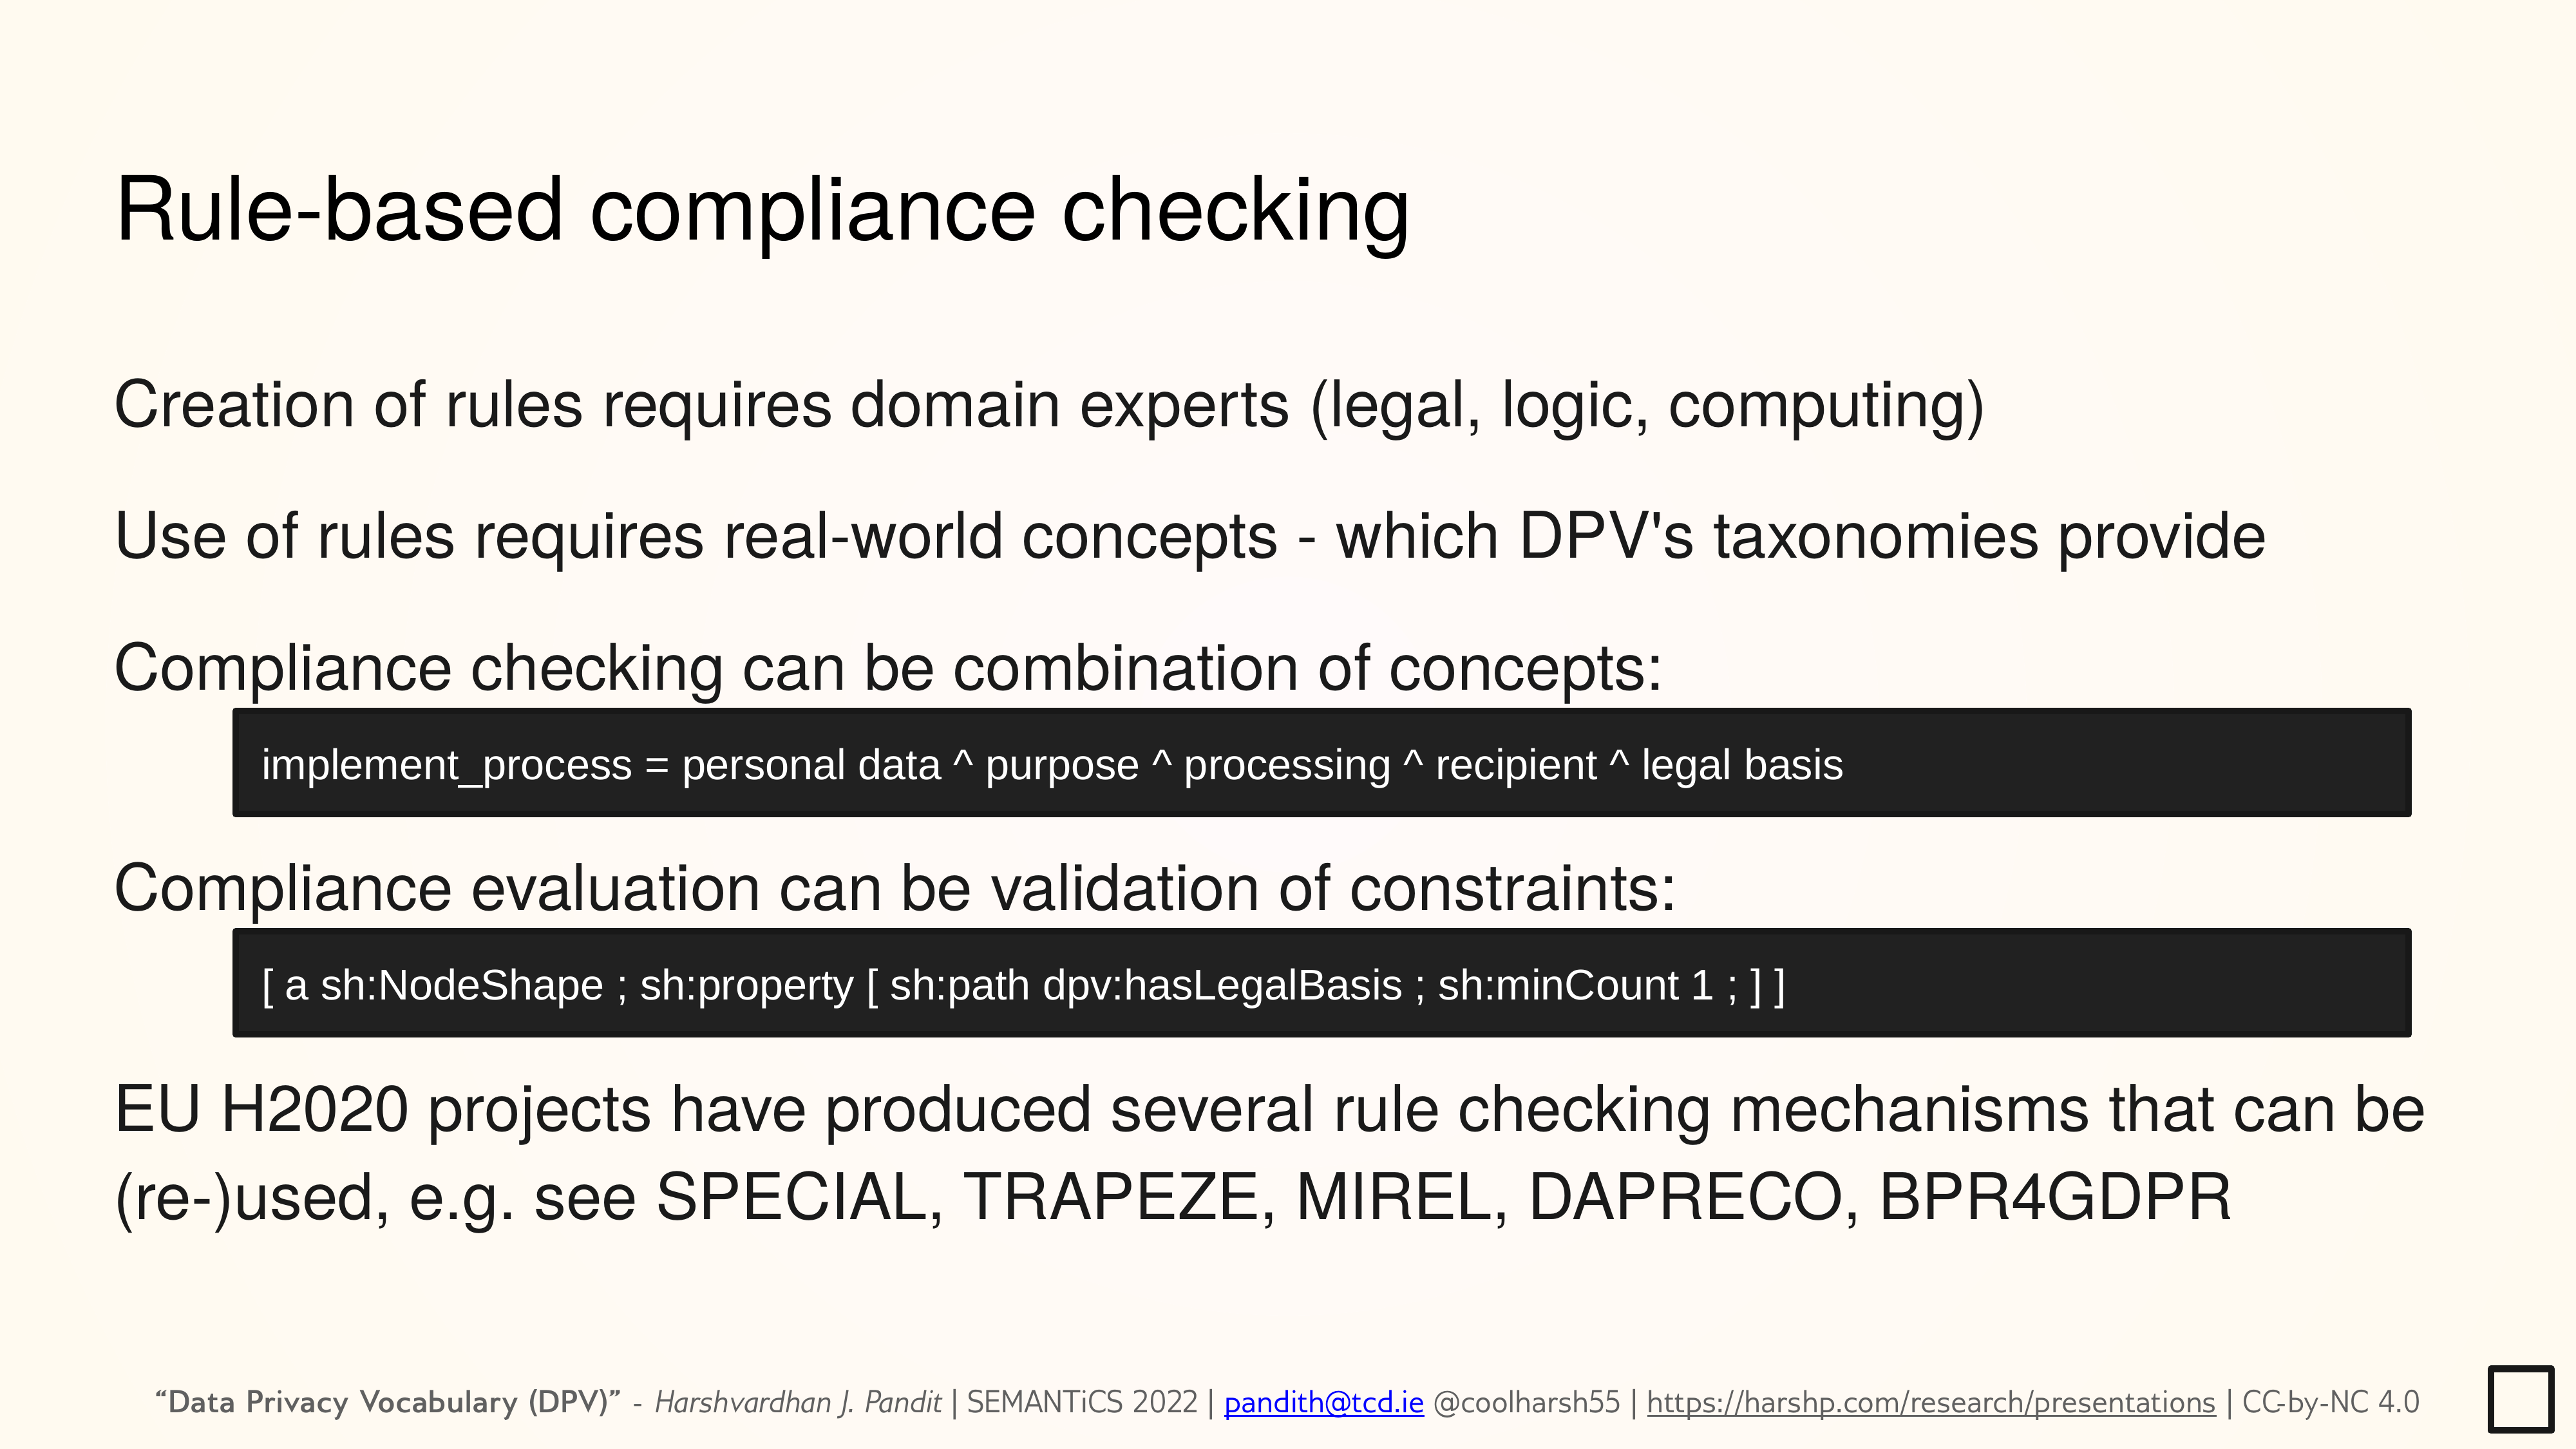

# Rule-based compliance checking
Creation of rules requires domain experts (legal, logic, computing)
Use of rules requires real-world concepts - which DPV's taxonomies provide
Compliance checking can be combination of concepts:
Compliance evaluation can be validation of constraints:
EU H2020 projects have produced several rule checking mechanisms that can be (re-)used, e.g. see SPECIAL, TRAPEZE, MIREL, DAPRECO, BPR4GDPR
implement_process = personal data ^ purpose ^ processing ^ recipient ^ legal basis
[ a sh:NodeShape ; sh:property [ sh:path dpv:hasLegalBasis ; sh:minCount 1 ; ] ]
13